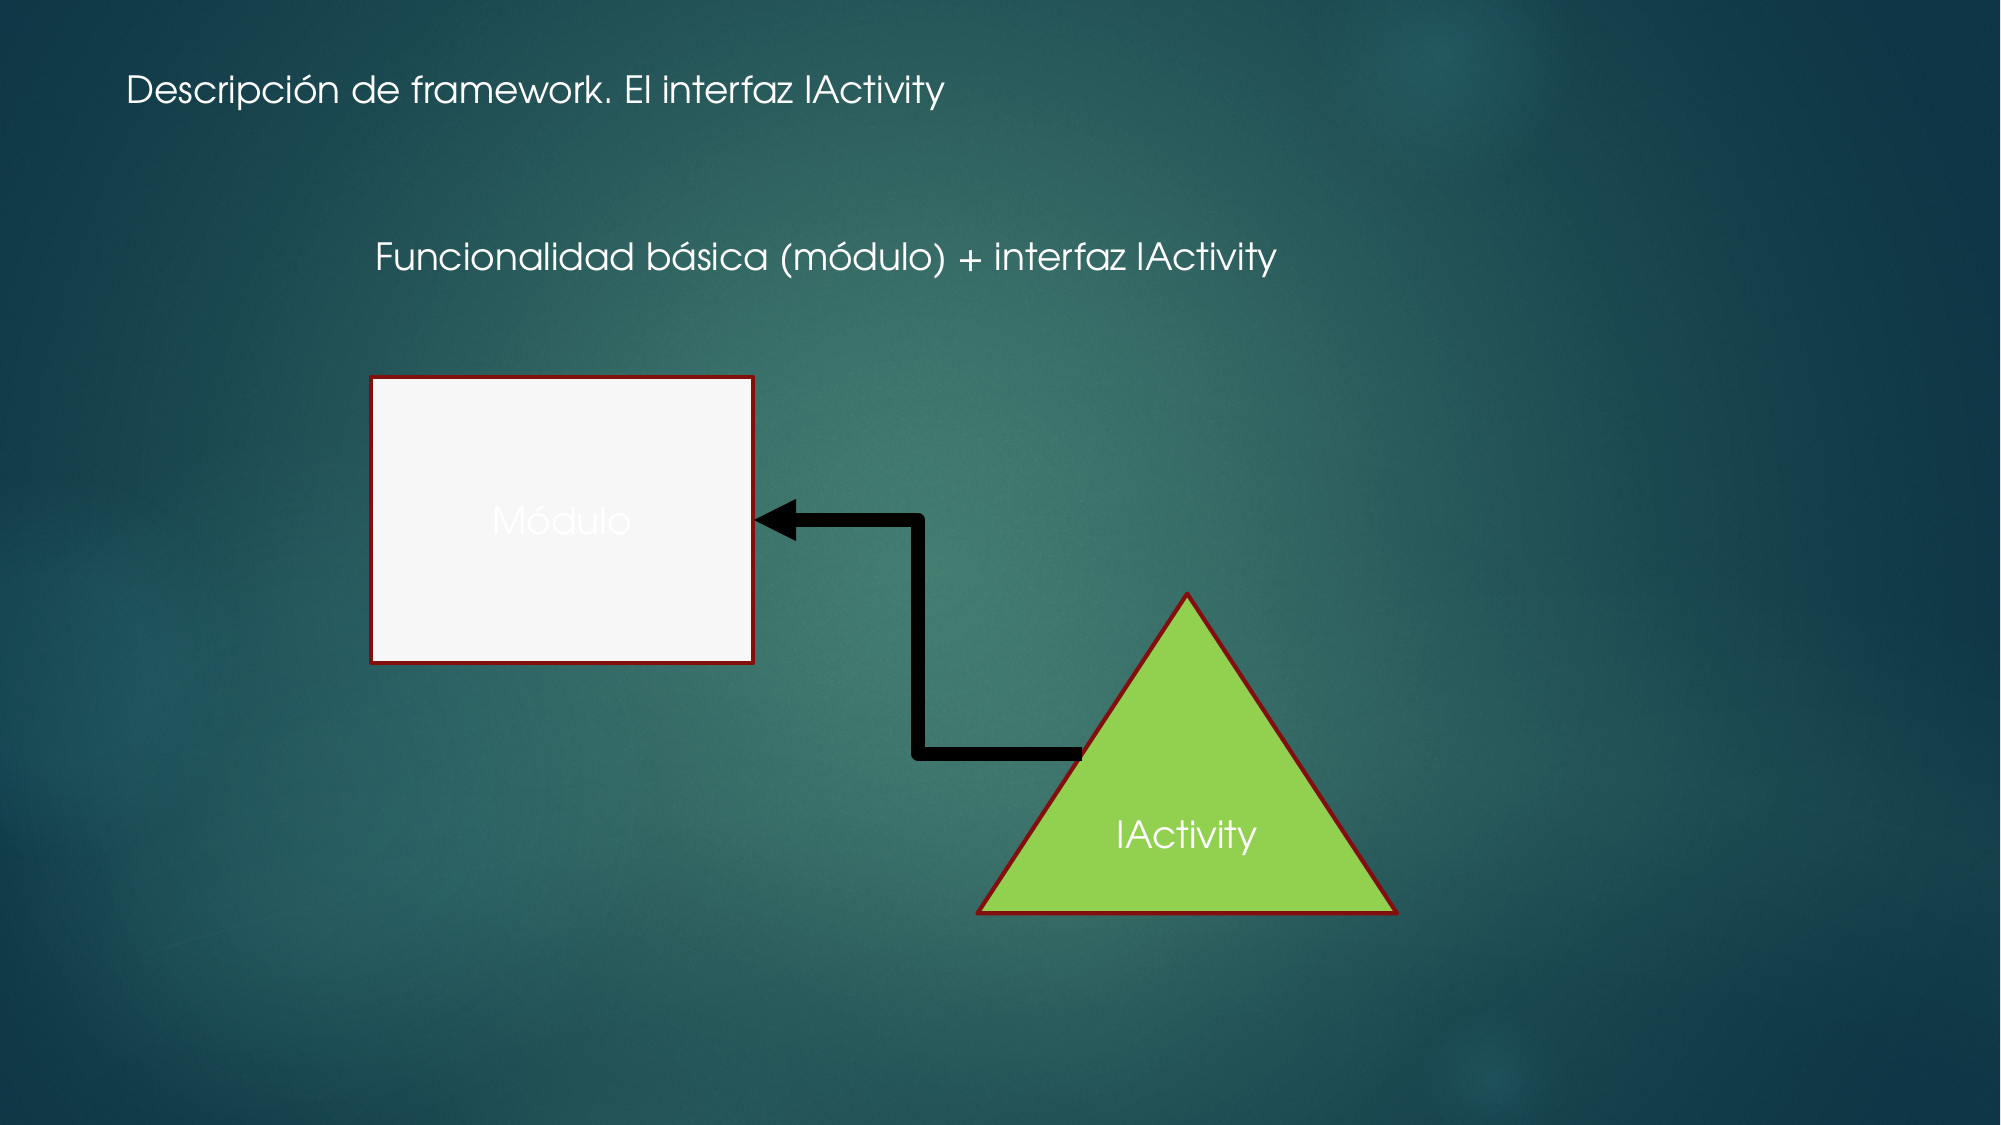

Descripción de framework. El interfaz IActivity
Funcionalidad básica (módulo) + interfaz IActivity
Módulo

IActivity